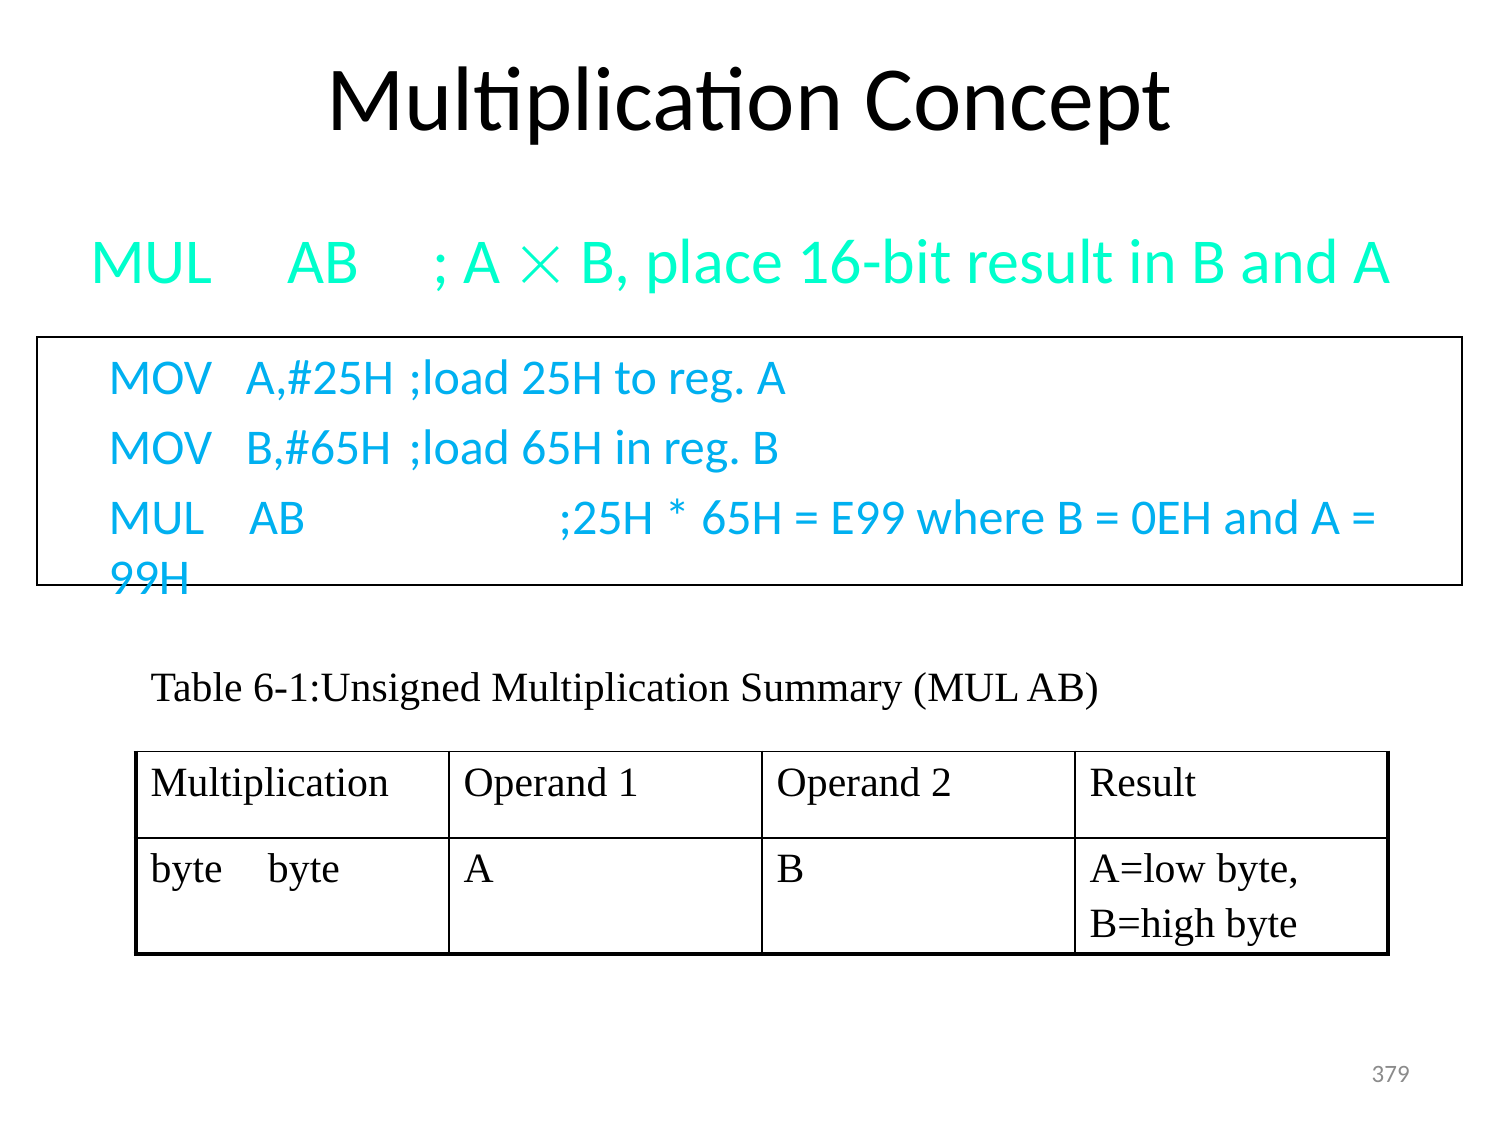

# Multiplication Concept
MUL	AB	; A × B, place 16-bit result in B and A
	MOV   A,#25H	;load 25H to reg. A
	MOV   B,#65H	;load 65H in reg. B
	MUL    AB		;25H * 65H = E99 where B = 0EH and A = 99H
| Table 6-1:Unsigned Multiplication Summary (MUL AB) |  |  |  |
| --- | --- | --- | --- |
| Multiplication | Operand 1 | Operand 2 | Result |
| byte × byte | A | B | A=low byte, B=high byte |
379